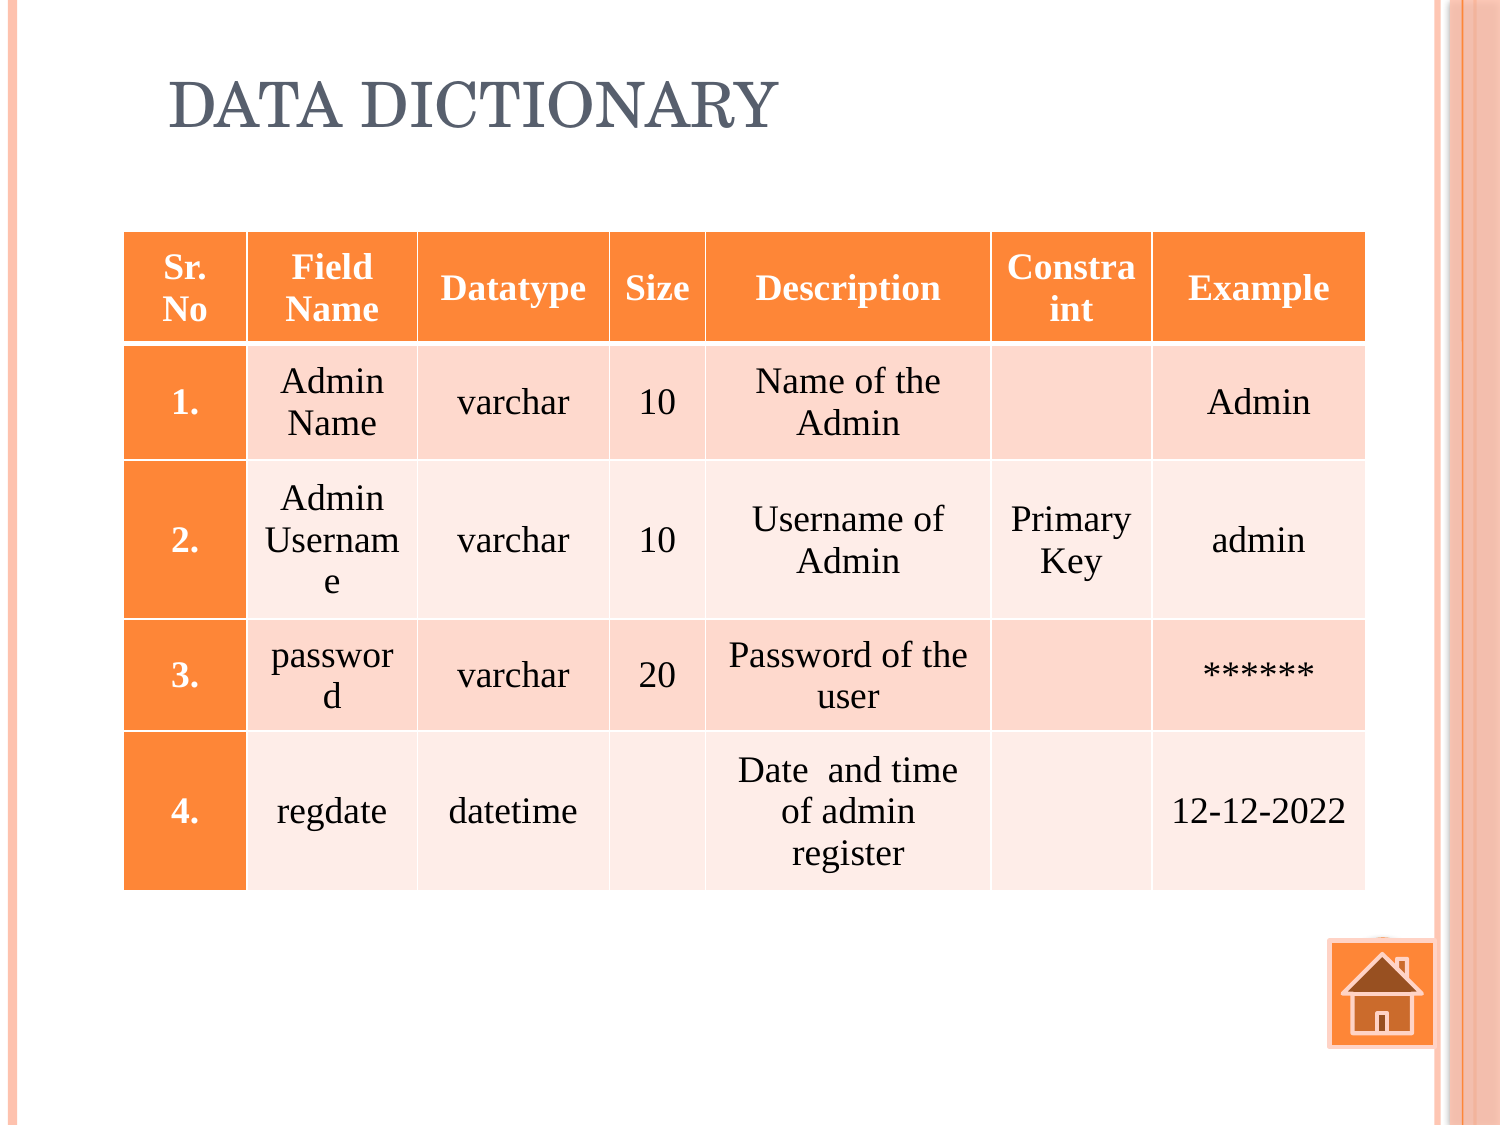

# Data dictionary
| Sr. No | Field Name | Datatype | Size | Description | Constraint | Example |
| --- | --- | --- | --- | --- | --- | --- |
| 1. | Admin Name | varchar | 10 | Name of the Admin |  | Admin |
| 2. | Admin Username | varchar | 10 | Username of Admin | Primary Key | admin |
| 3. | password | varchar | 20 | Password of the user |  | \*\*\*\*\*\* |
| 4. | regdate | datetime |  | Date and time of admin register |  | 12-12-2022 |